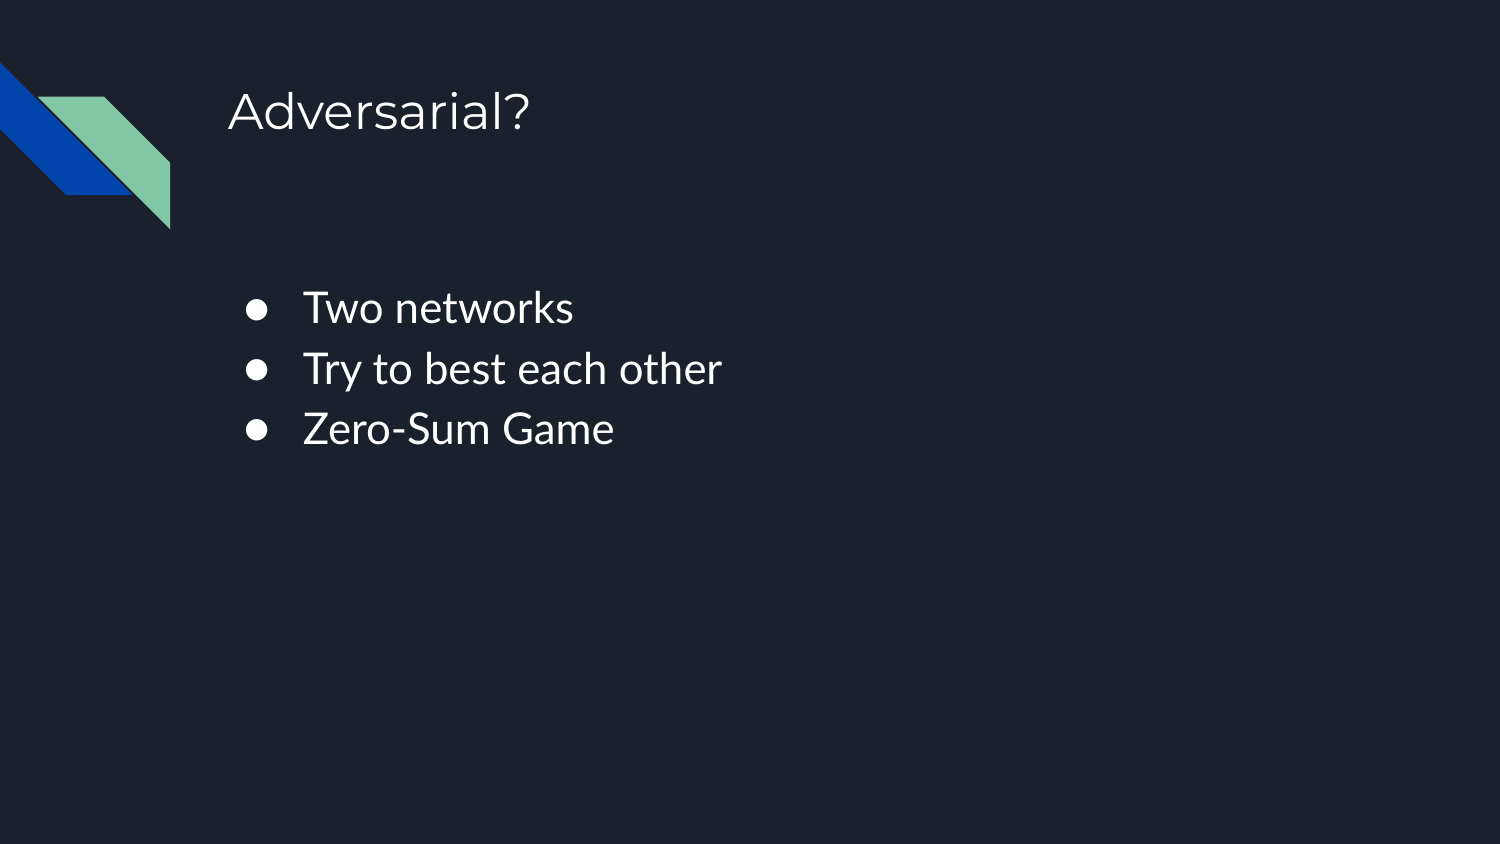

# Adversarial?
Two networks
Try to best each other
Zero-Sum Game